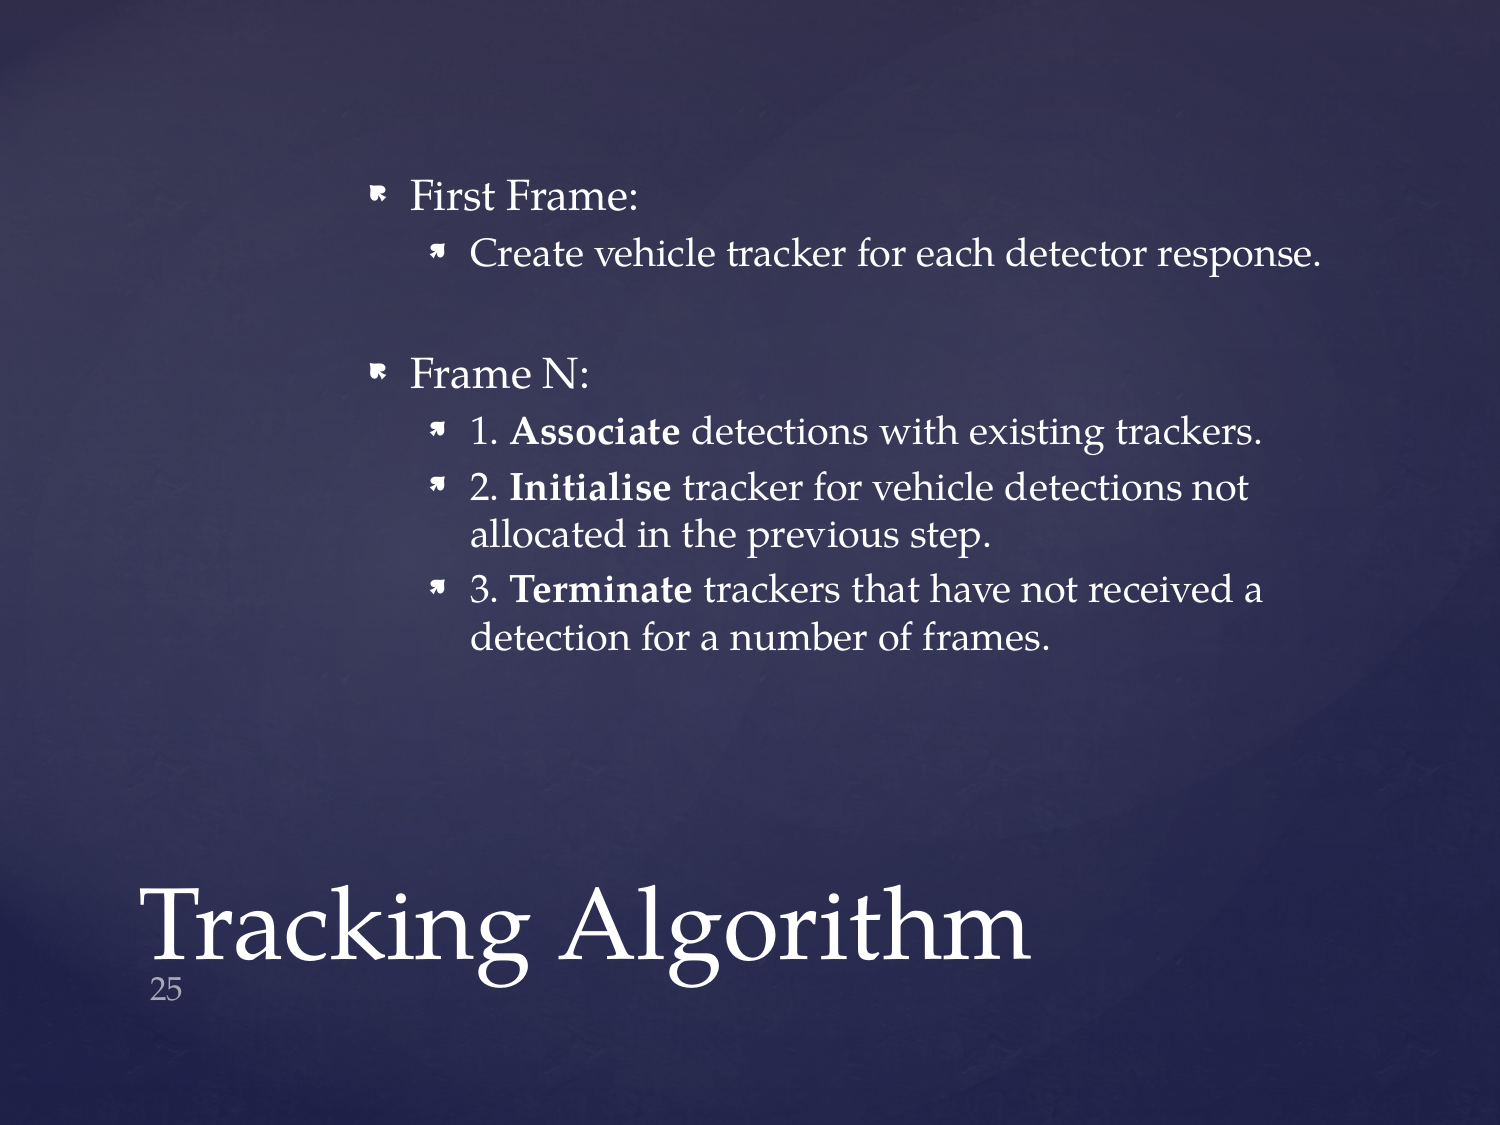

First Frame:
Create vehicle tracker for each detector response.

Frame N:
1. Associate detections with existing trackers.
2. Initialise tracker for vehicle detections not allocated in the previous step.
3. Terminate trackers that have not received a detection for a number of frames.
# Tracking Algorithm
25